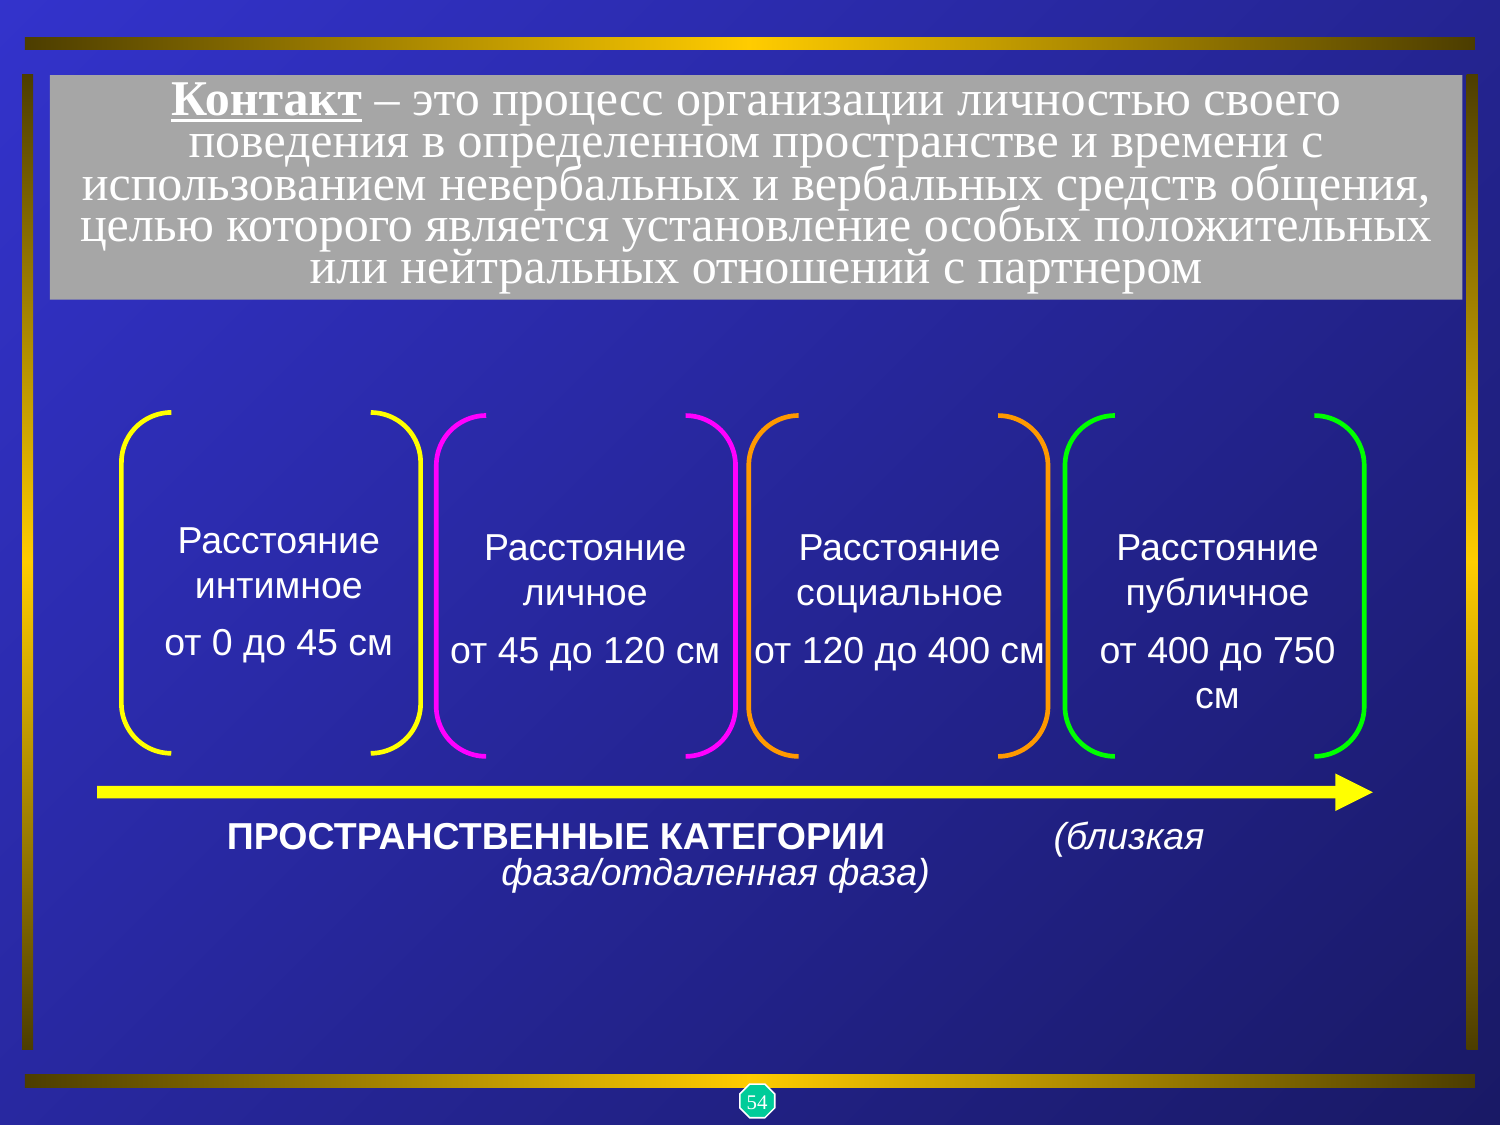

Контакт – это процесс организации личностью своего поведения в определенном пространстве и времени с использованием невербальных и вербальных средств общения, целью которого является установление особых положительных или нейтральных отношений с партнером

Расстояние интимное
от 0 до 45 см
Расстояние личное
от 45 до 120 см
Расстояние социальное
от 120 до 400 см
Расстояние публичное
от 400 до 750 см

ПРОСТРАНСТВЕННЫЕ КАТЕГОРИИ                (близкая фаза/отдаленная фаза)
54